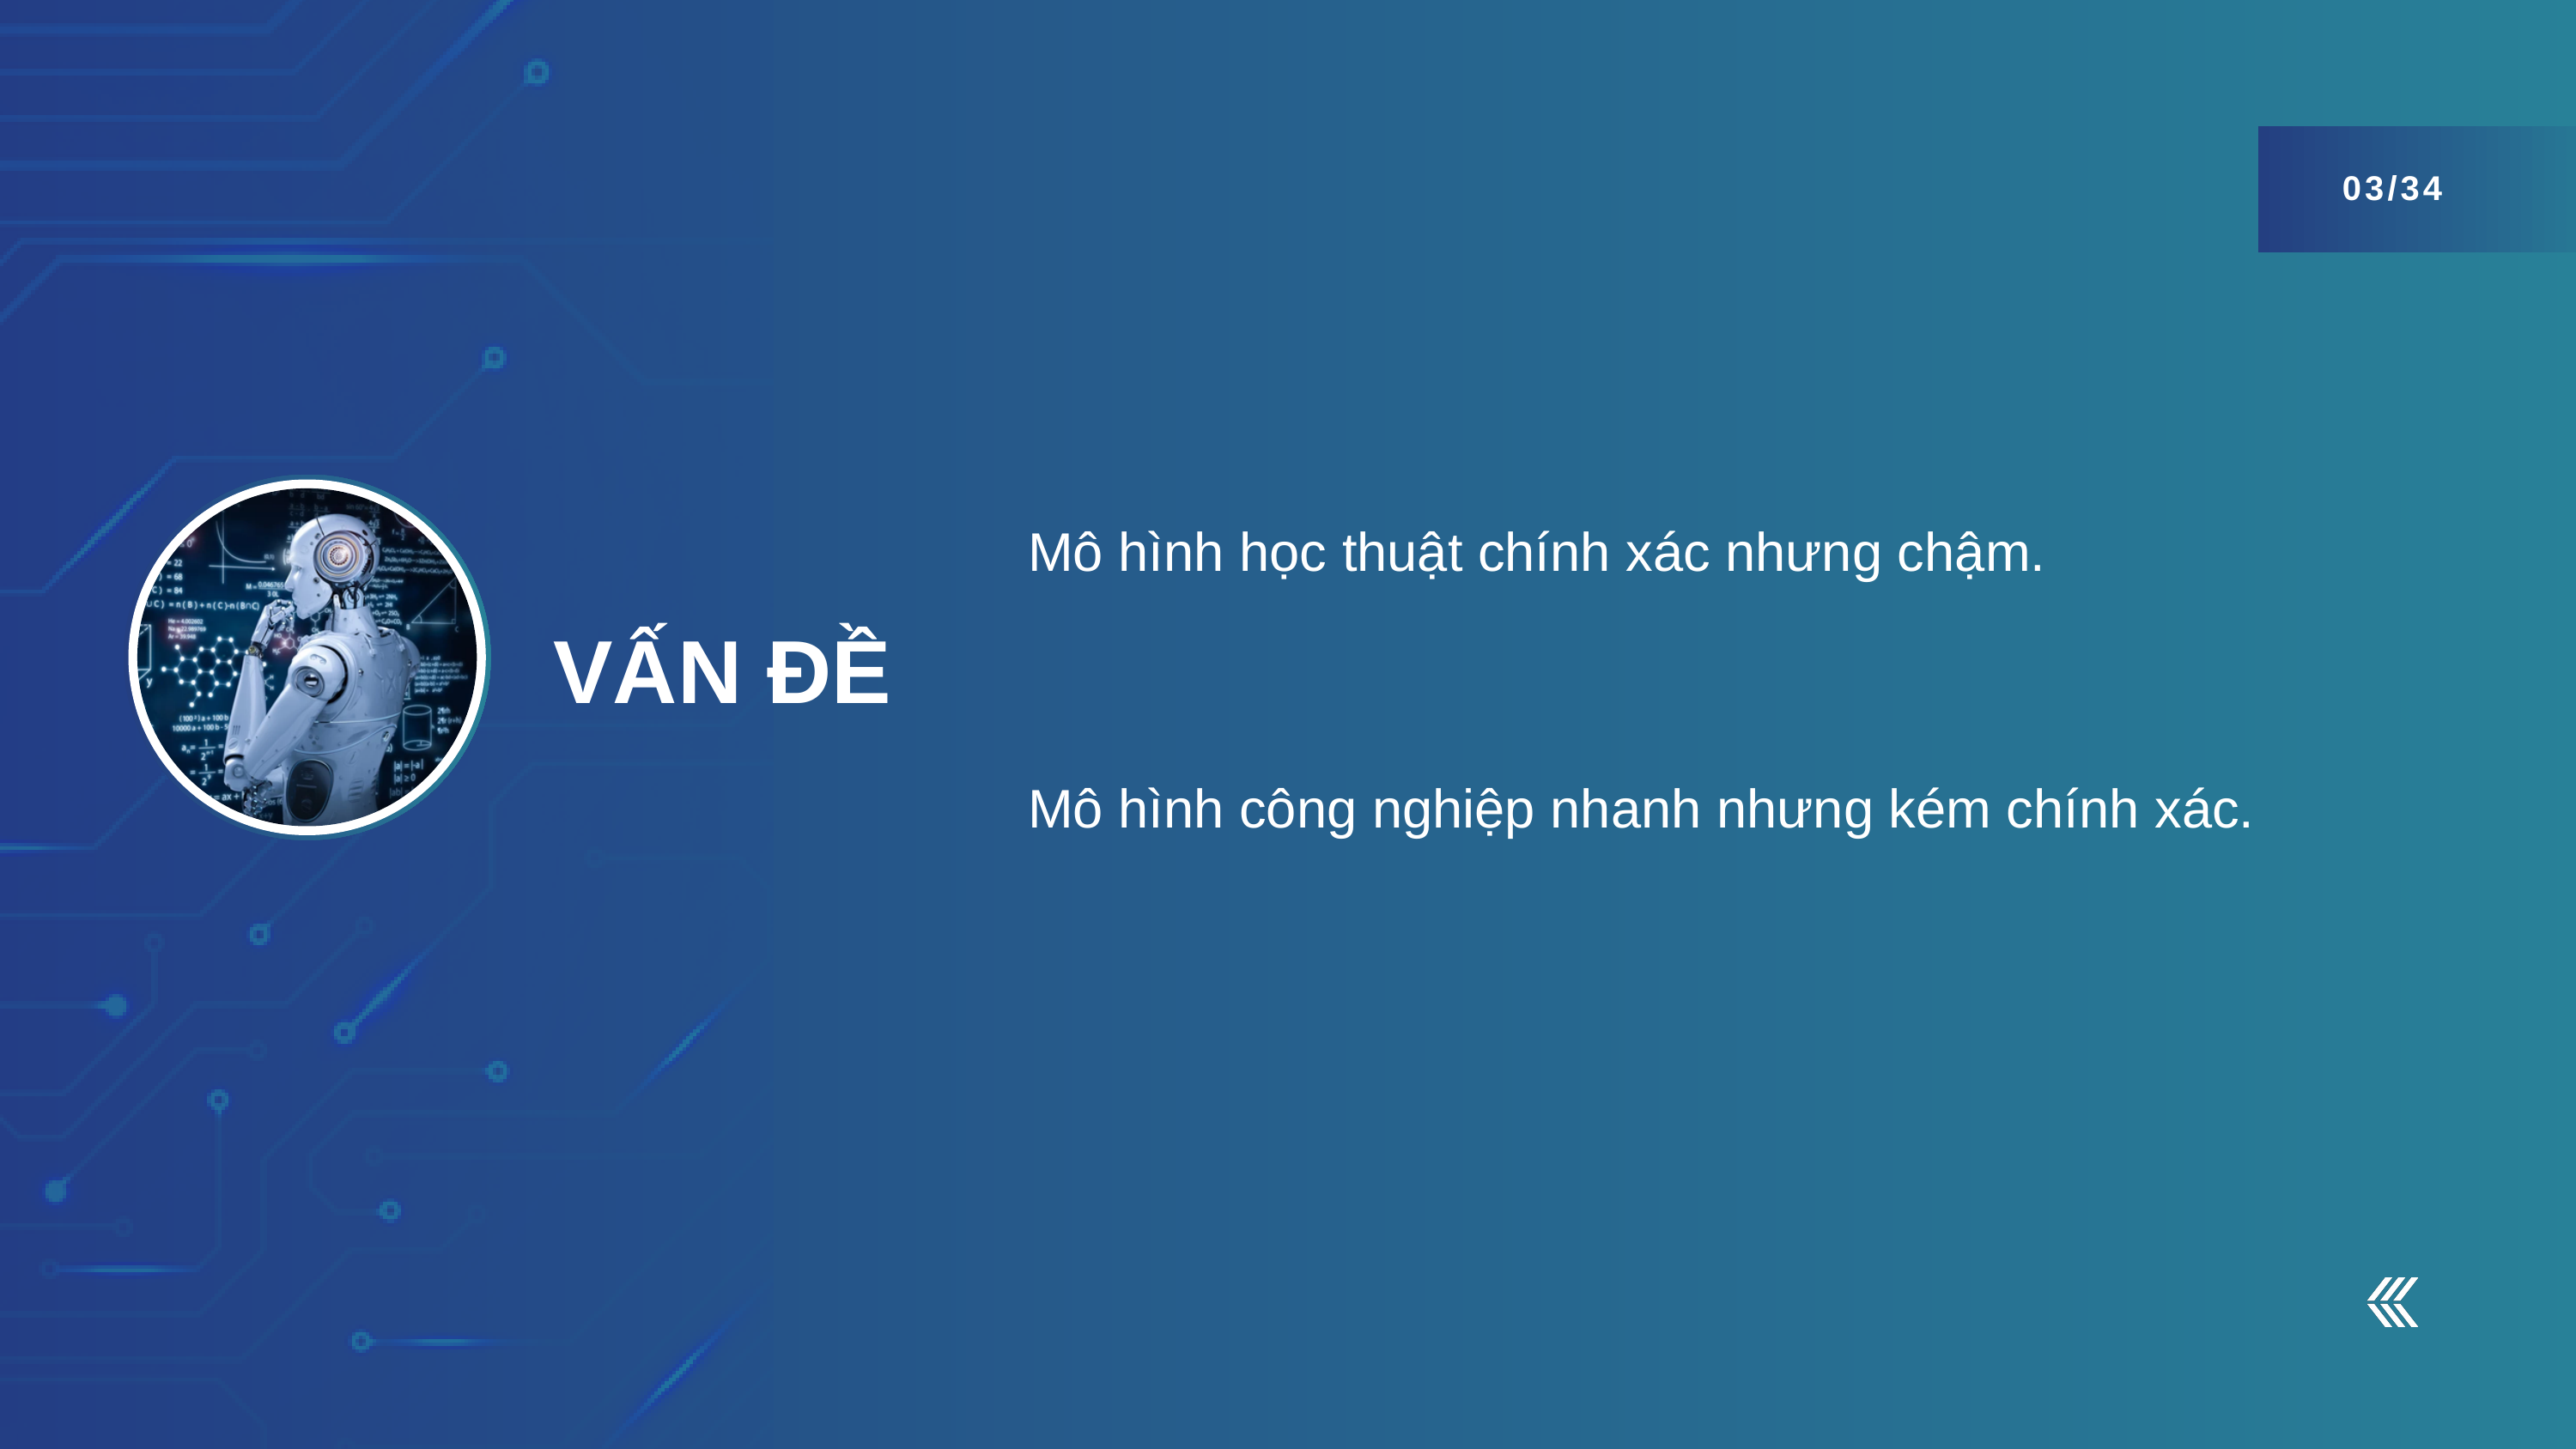

03/34

Mô hình học thuật chính xác nhưng chậm.
VẤN ĐỀ
Mô hình công nghiệp nhanh nhưng kém chính xác.